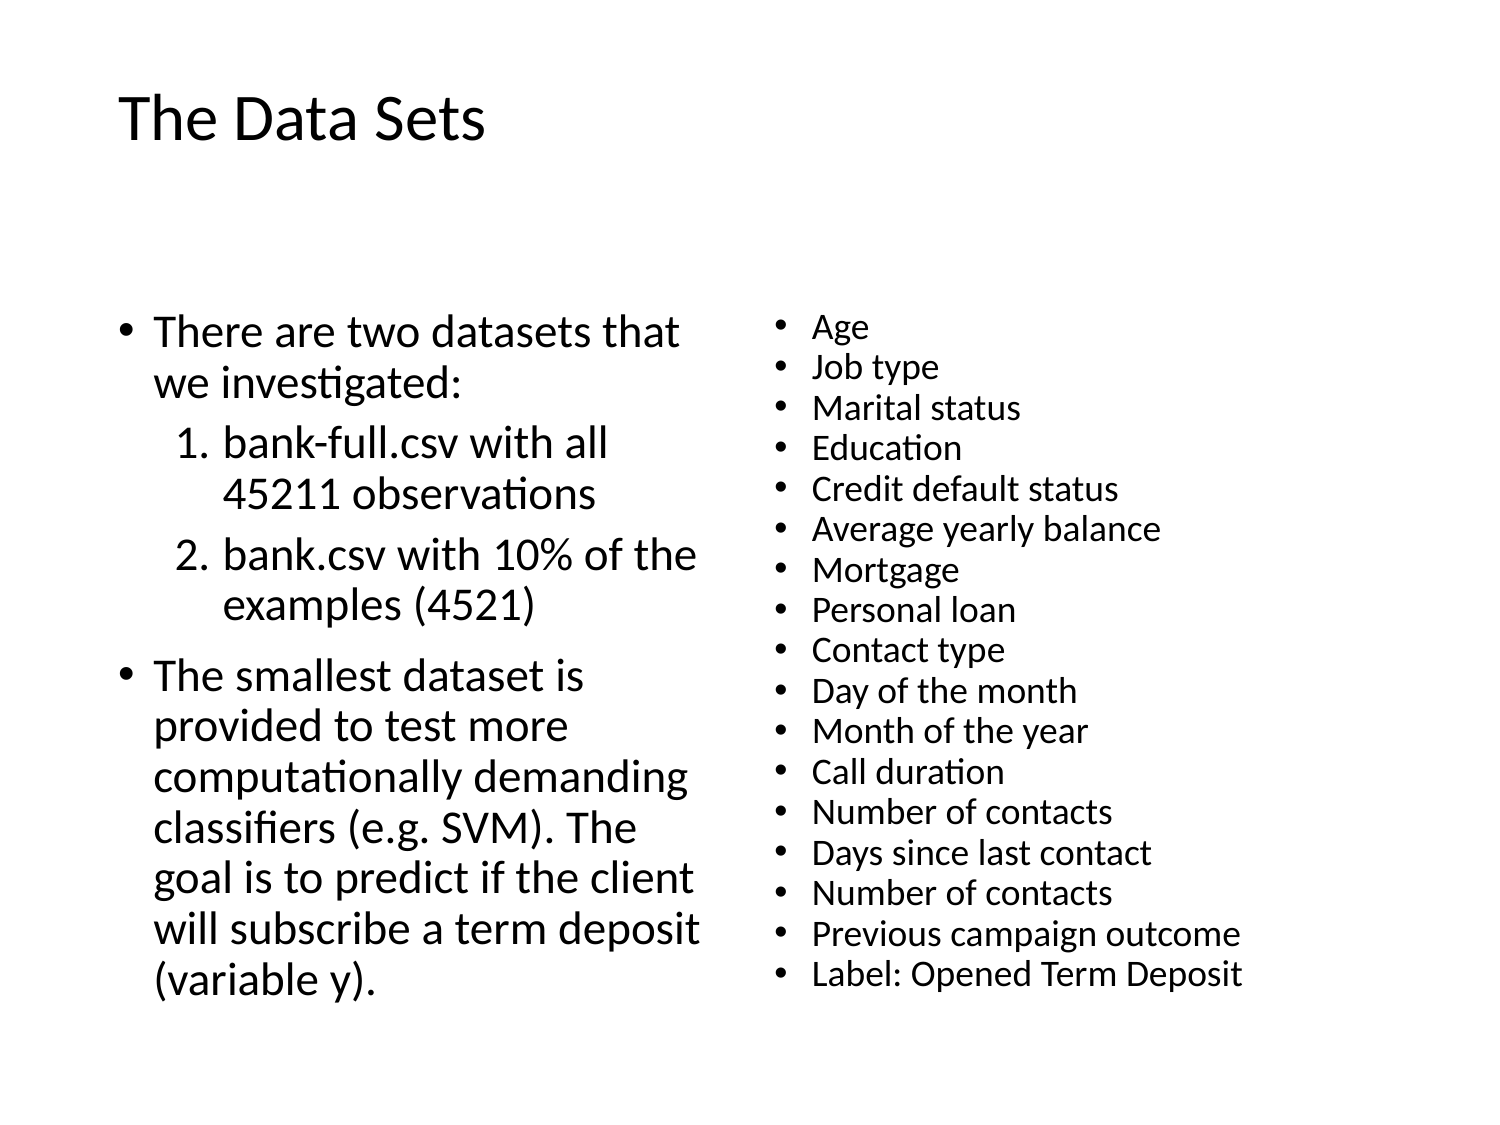

# The Data Sets
There are two datasets that we investigated:
bank-full.csv with all 45211 observations
bank.csv with 10% of the examples (4521)
The smallest dataset is provided to test more computationally demanding classifiers (e.g. SVM). The goal is to predict if the client will subscribe a term deposit (variable y).
Age
Job type
Marital status
Education
Credit default status
Average yearly balance
Mortgage
Personal loan
Contact type
Day of the month
Month of the year
Call duration
Number of contacts
Days since last contact
Number of contacts
Previous campaign outcome
Label: Opened Term Deposit